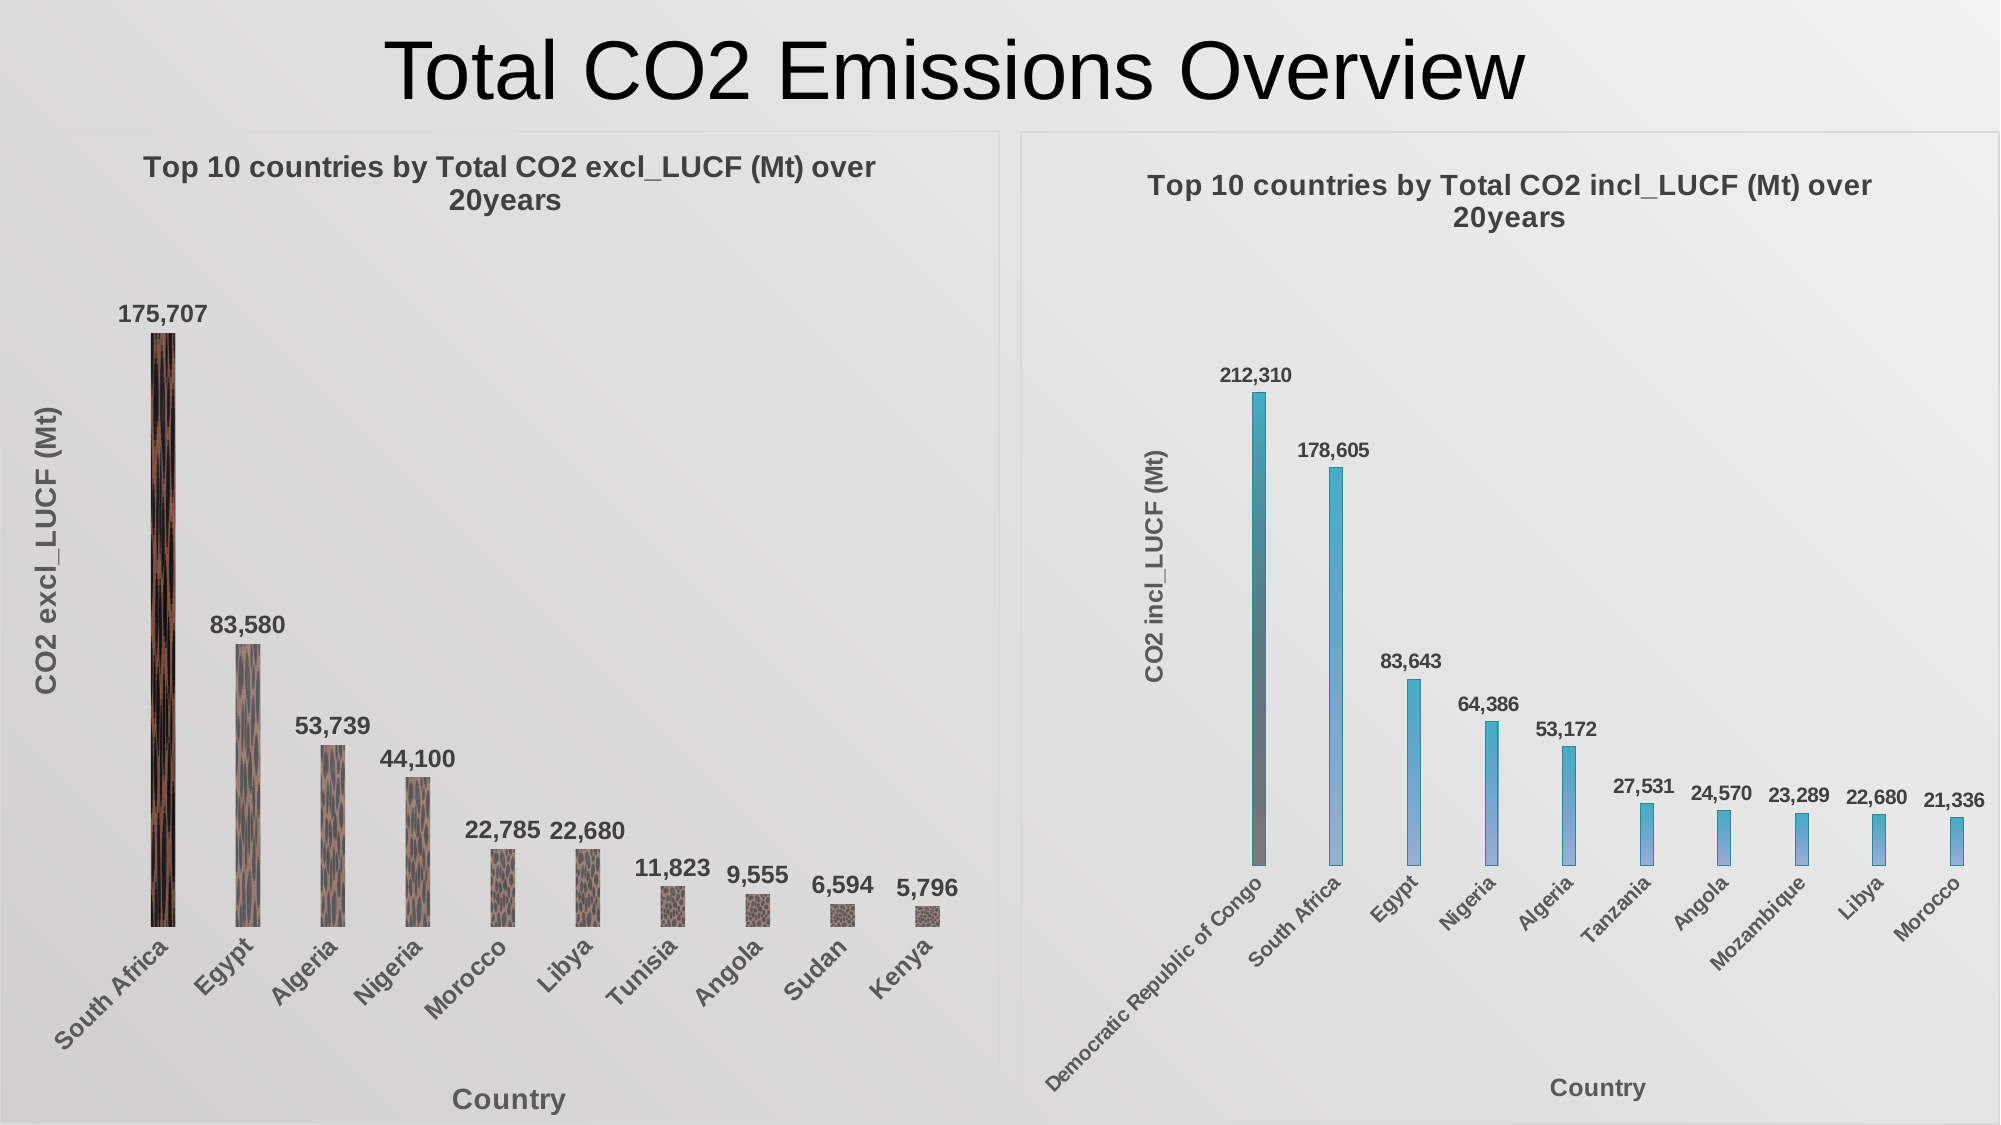

# Total CO2 Emissions Overview

### Chart: Top 10 countries by Total CO2 excl_LUCF (Mt) over 20years

| Category | Total CO2 excl_LUCF (Mt) over 20years |
|---|---|
| South Africa | 175707.0 |
| Egypt | 83580.0 |
| Algeria | 53739.0 |
| Nigeria | 44100.0 |
| Morocco | 22785.0 |
| Libya | 22680.0 |
| Tunisia | 11823.0 |
| Angola | 9555.0 |
| Sudan | 6594.0 |
| Kenya | 5796.0 |

### Chart: Top 10 countries by Total CO2 incl_LUCF (Mt) over 20years

| Category | TOTAL_C02_incl_LUCF |
|---|---|
| Democratic Republic of Congo | 212310.0 |
| South Africa | 178605.0 |
| Egypt | 83643.0 |
| Nigeria | 64386.0 |
| Algeria | 53172.0 |
| Tanzania | 27531.0 |
| Angola | 24570.0 |
| Mozambique | 23289.0 |
| Libya | 22680.0 |
| Morocco | 21336.0 |